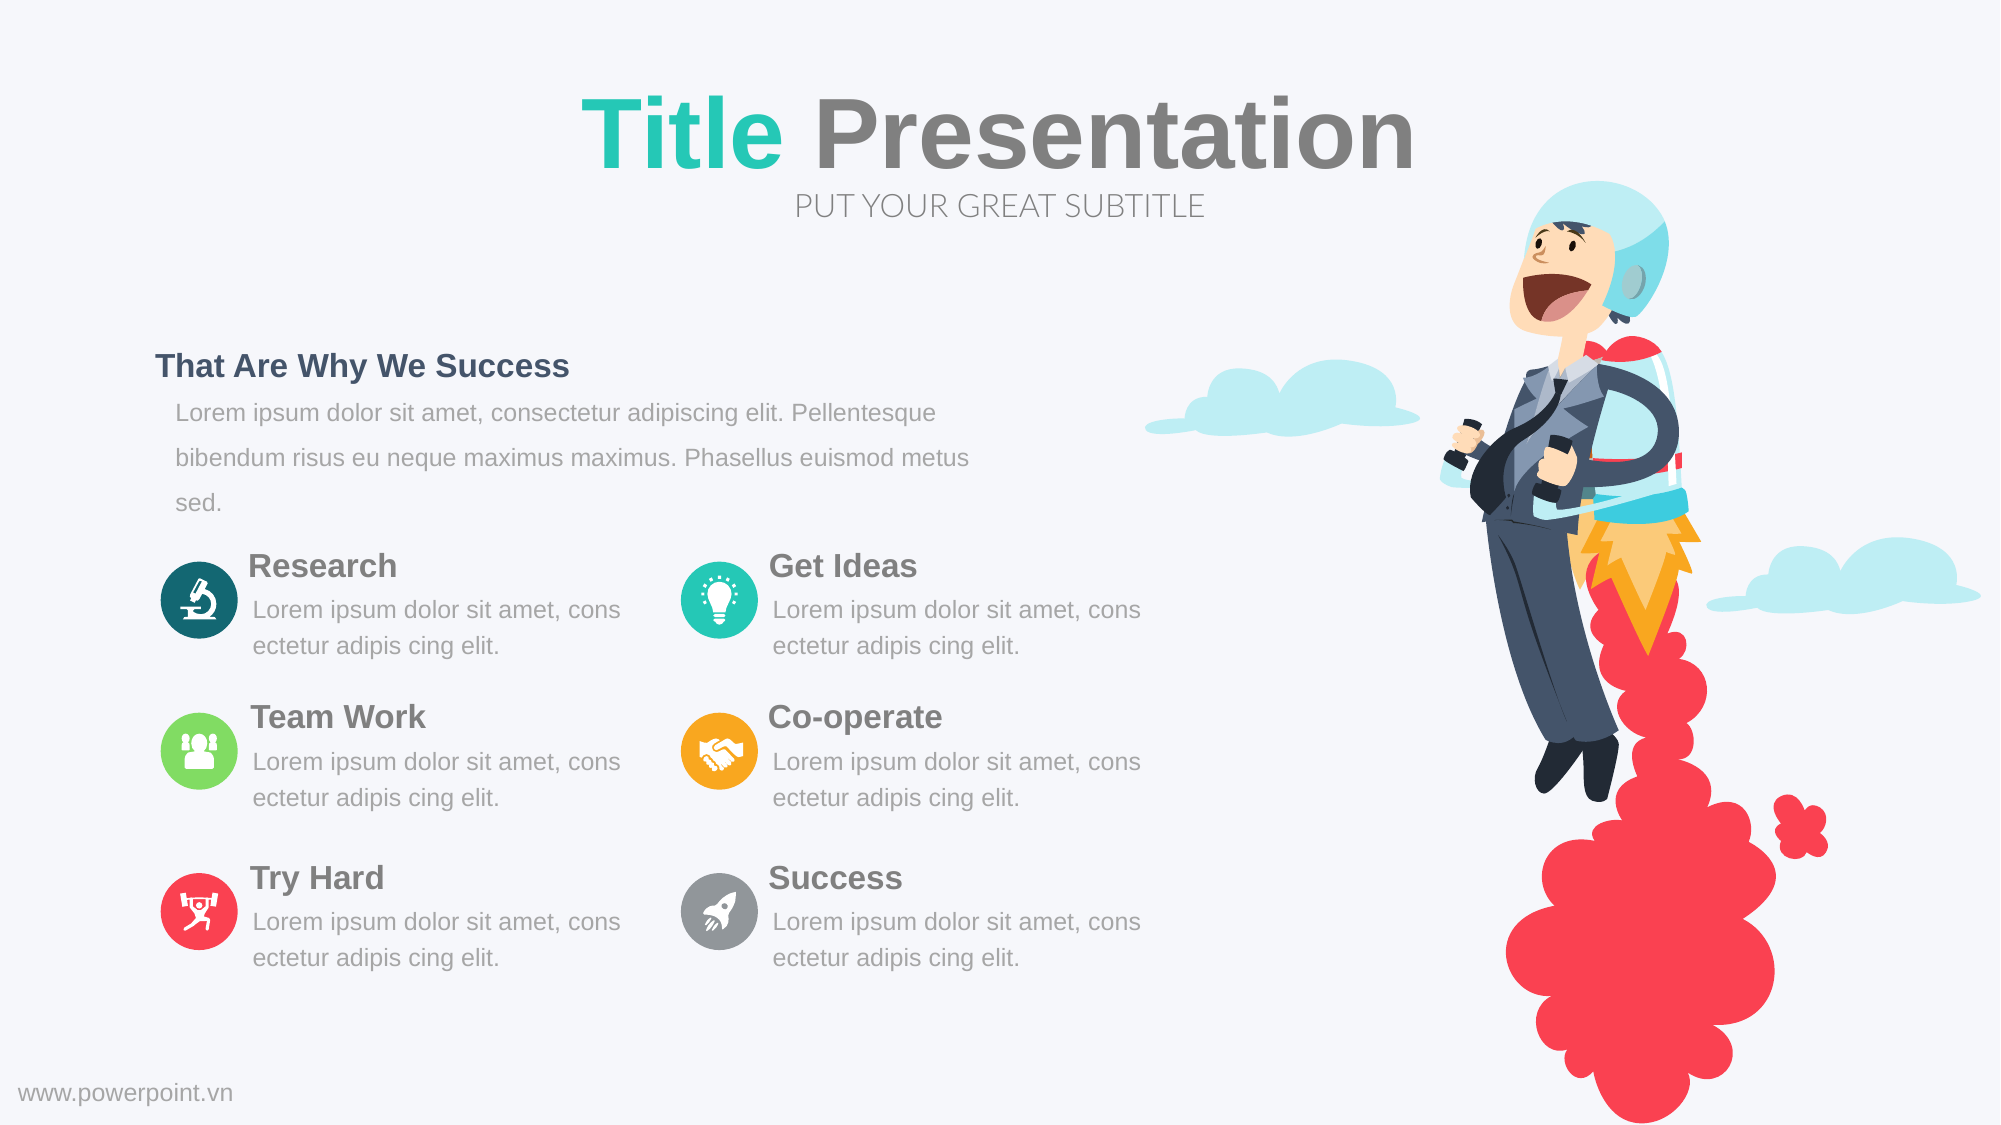

Title Presentation
PUT YOUR GREAT SUBTITLE

That Are Why We Success

Lorem ipsum dolor sit amet, consectetur adipiscing elit. Pellentesque bibendum risus eu neque maximus maximus. Phasellus euismod metus sed.

Research
Lorem ipsum dolor sit amet, cons ectetur adipis cing elit.
Get Ideas
Lorem ipsum dolor sit amet, cons ectetur adipis cing elit.

Team Work
Lorem ipsum dolor sit amet, cons ectetur adipis cing elit.
Co-operate
Lorem ipsum dolor sit amet, cons ectetur adipis cing elit.

Try Hard
Lorem ipsum dolor sit amet, cons ectetur adipis cing elit.
Success
Lorem ipsum dolor sit amet, cons ectetur adipis cing elit.